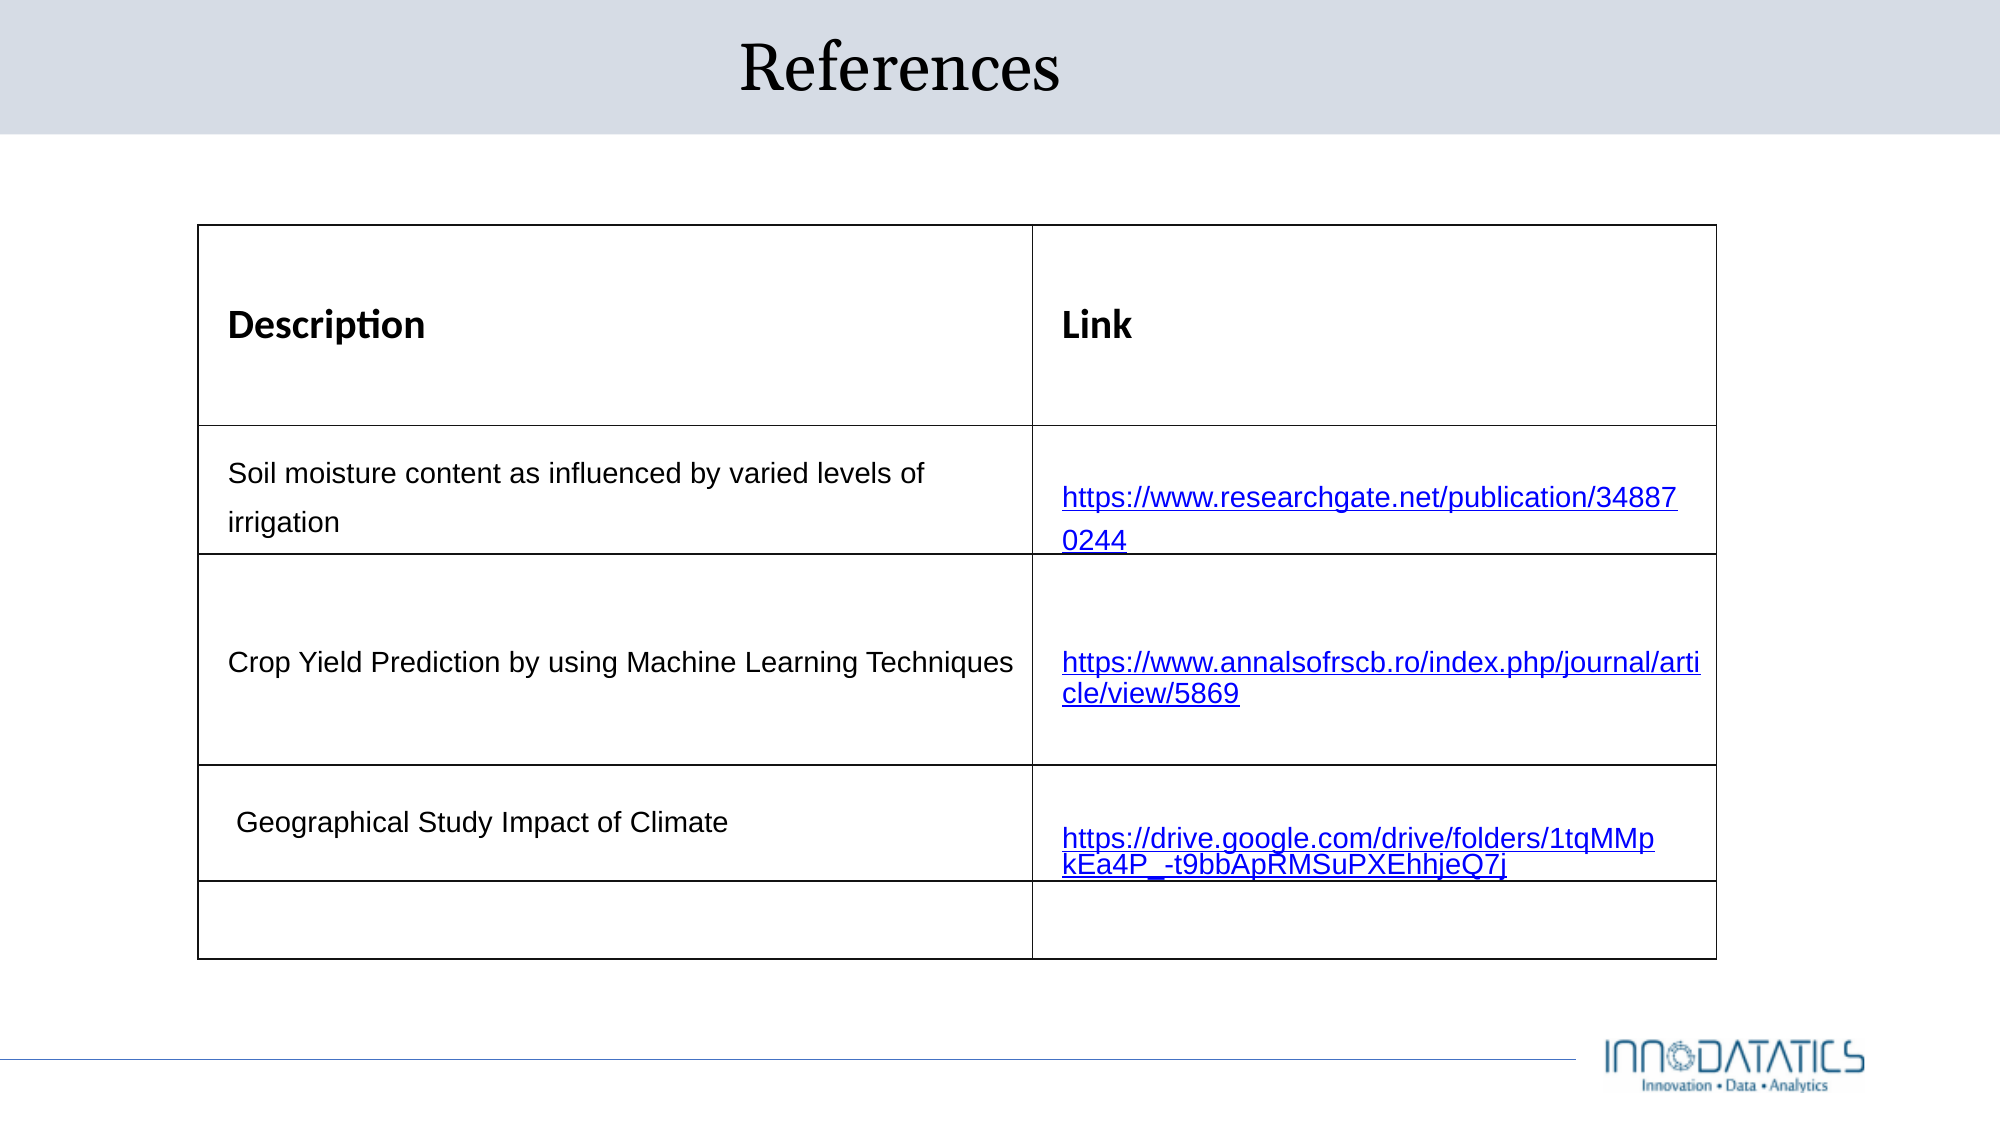

# References
| Description | Link |
| --- | --- |
| Soil moisture content as influenced by varied levels of irrigation | https://www.researchgate.net/publication/348870244 |
| Crop Yield Prediction by using Machine Learning Techniques | https://www.annalsofrscb.ro/index.php/journal/article/view/5869 |
| Geographical Study Impact of Climate | https://drive.google.com/drive/folders/1tqMMpkEa4P\_-t9bbApRMSuPXEhhjeQ7j |
|  |  |